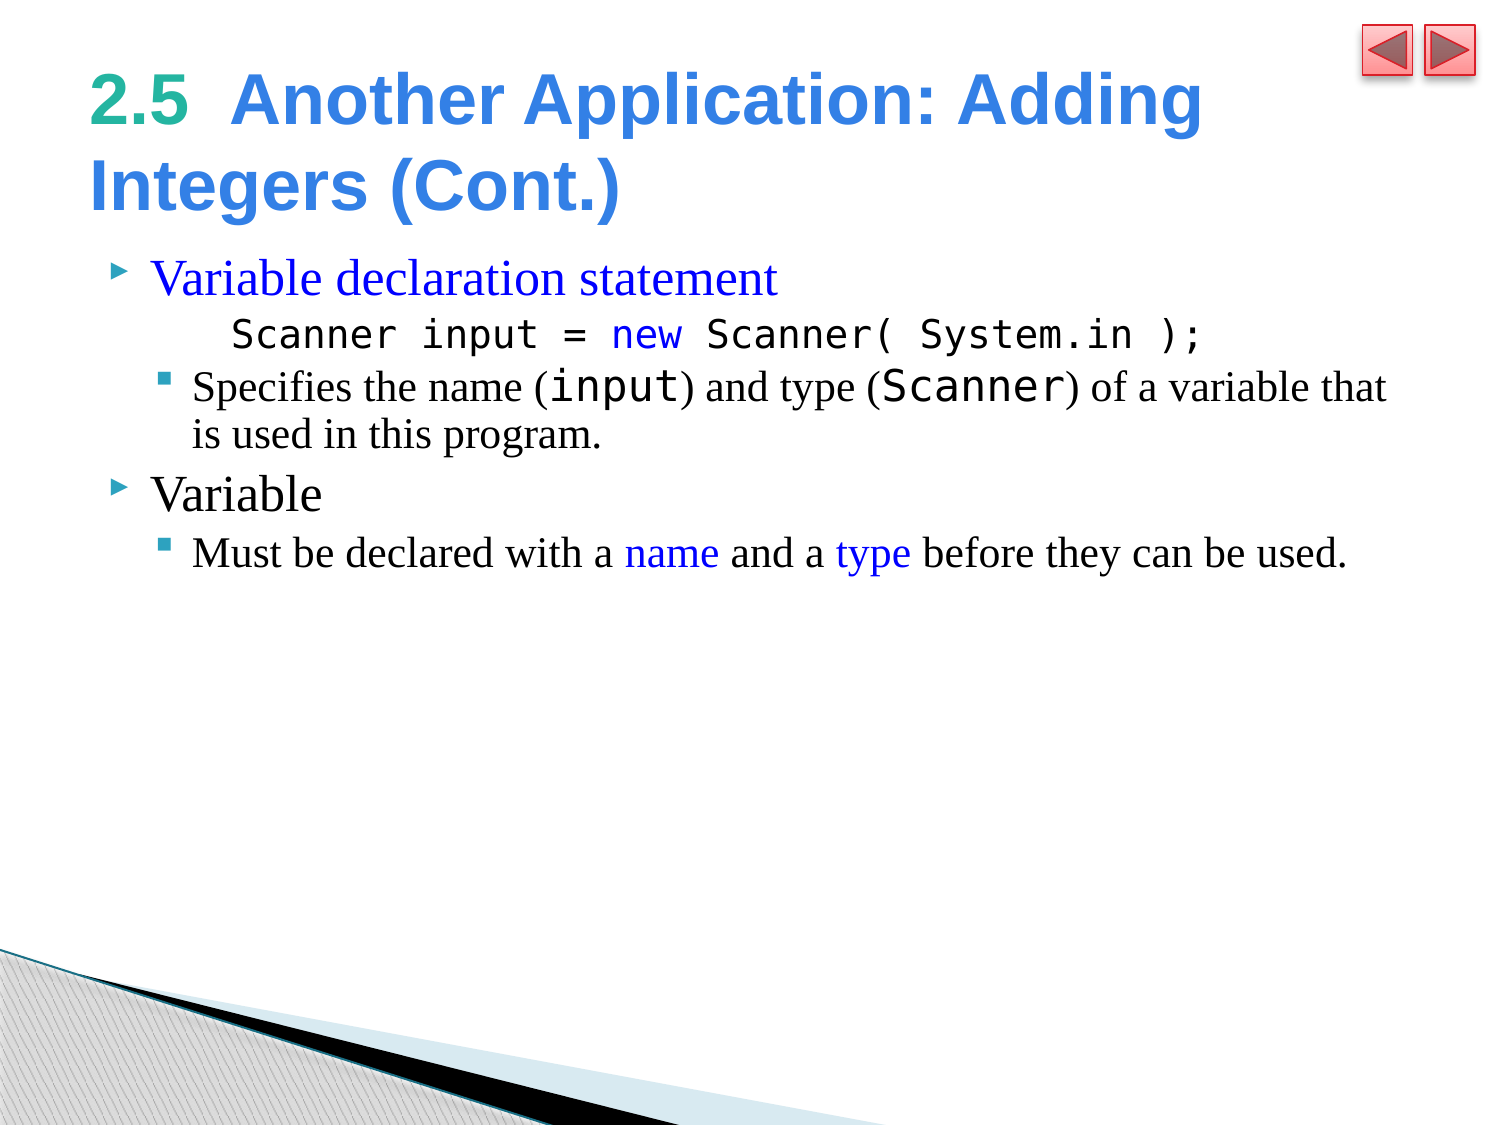

# 2.5  Another Application: Adding Integers (Cont.)
Variable declaration statement
	Scanner input = new Scanner( System.in );
Specifies the name (input) and type (Scanner) of a variable that is used in this program.
Variable
Must be declared with a name and a type before they can be used.